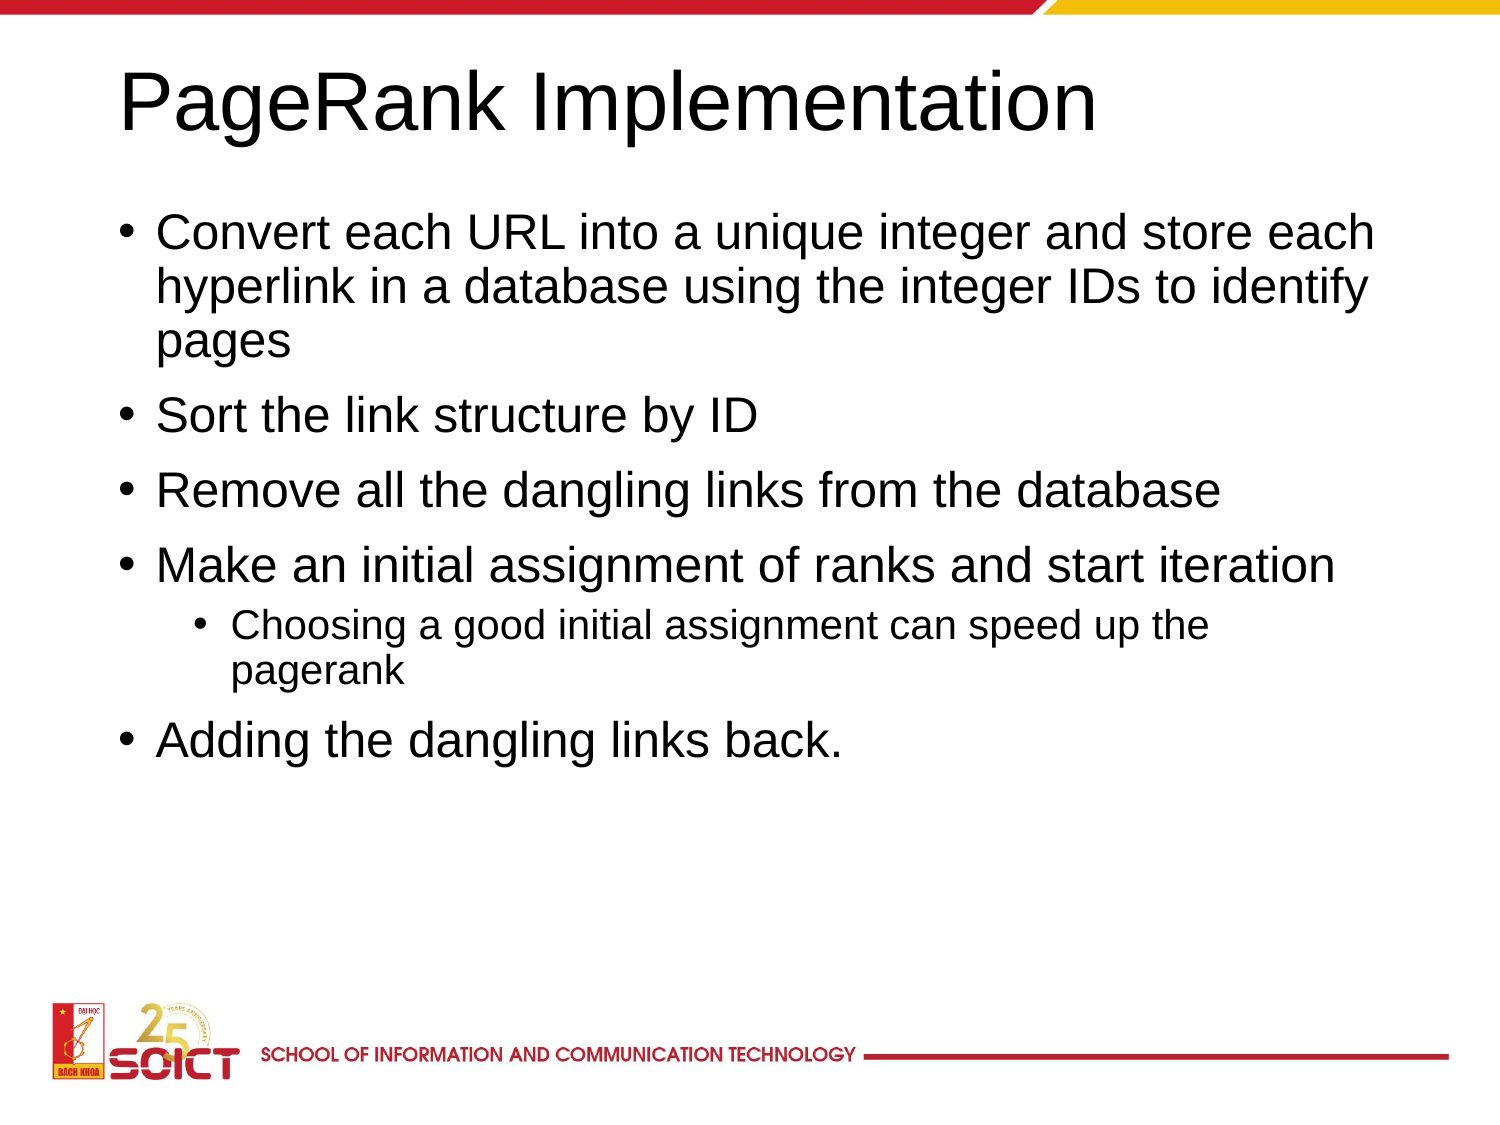

# PageRank Implementation
Convert each URL into a unique integer and store each hyperlink in a database using the integer IDs to identify pages
Sort the link structure by ID
Remove all the dangling links from the database
Make an initial assignment of ranks and start iteration
Choosing a good initial assignment can speed up the pagerank
Adding the dangling links back.